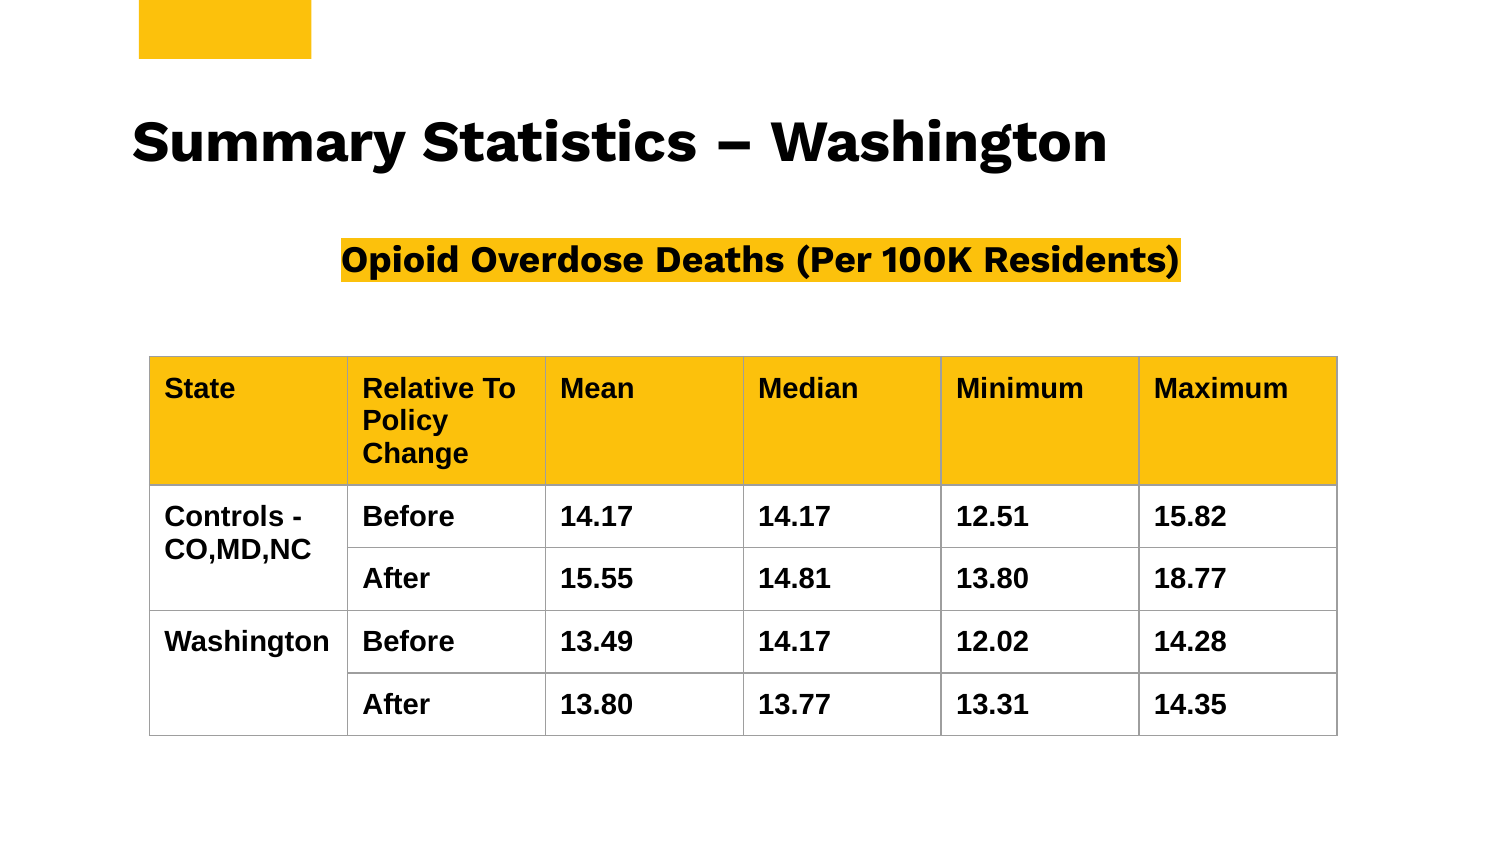

# Summary Statistics – Washington
Opioid Overdose Deaths (Per 100K Residents)
| State | Relative To Policy Change | Mean | Median | Minimum | Maximum |
| --- | --- | --- | --- | --- | --- |
| Controls - CO,MD,NC | Before | 14.17 | 14.17 | 12.51 | 15.82 |
|  | After | 15.55 | 14.81 | 13.80 | 18.77 |
| Washington | Before | 13.49 | 14.17 | 12.02 | 14.28 |
|  | After | 13.80 | 13.77 | 13.31 | 14.35 |